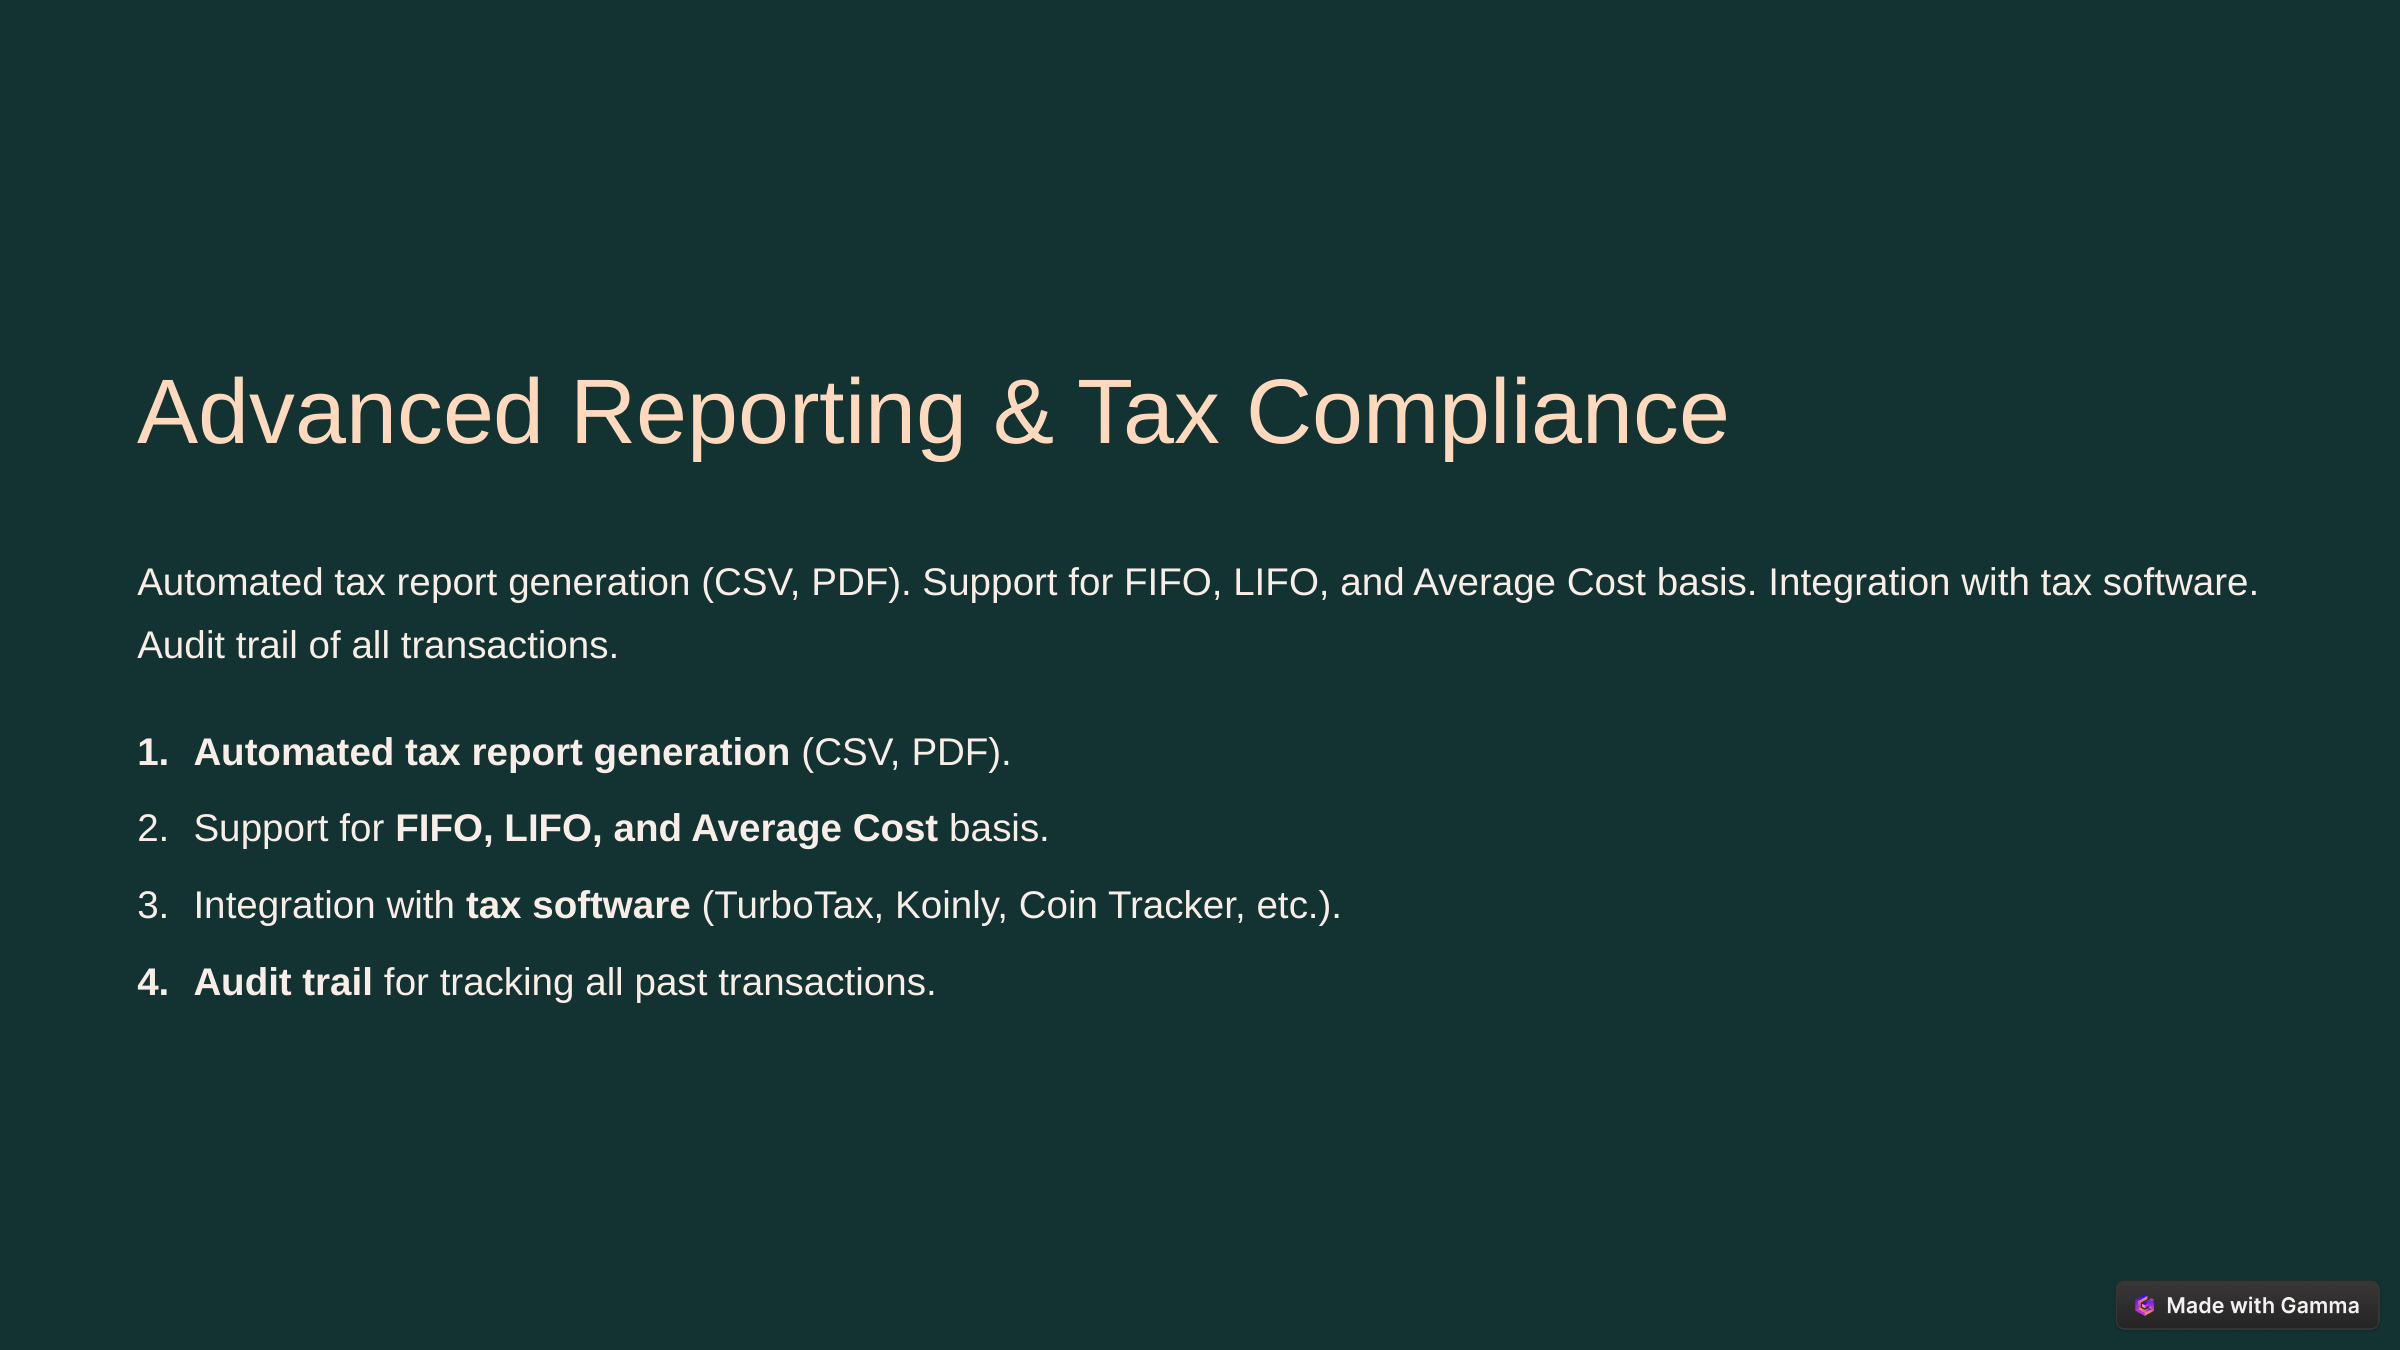

Advanced Reporting & Tax Compliance
Automated tax report generation (CSV, PDF). Support for FIFO, LIFO, and Average Cost basis. Integration with tax software. Audit trail of all transactions.
Automated tax report generation (CSV, PDF).
Support for FIFO, LIFO, and Average Cost basis.
Integration with tax software (TurboTax, Koinly, Coin Tracker, etc.).
Audit trail for tracking all past transactions.